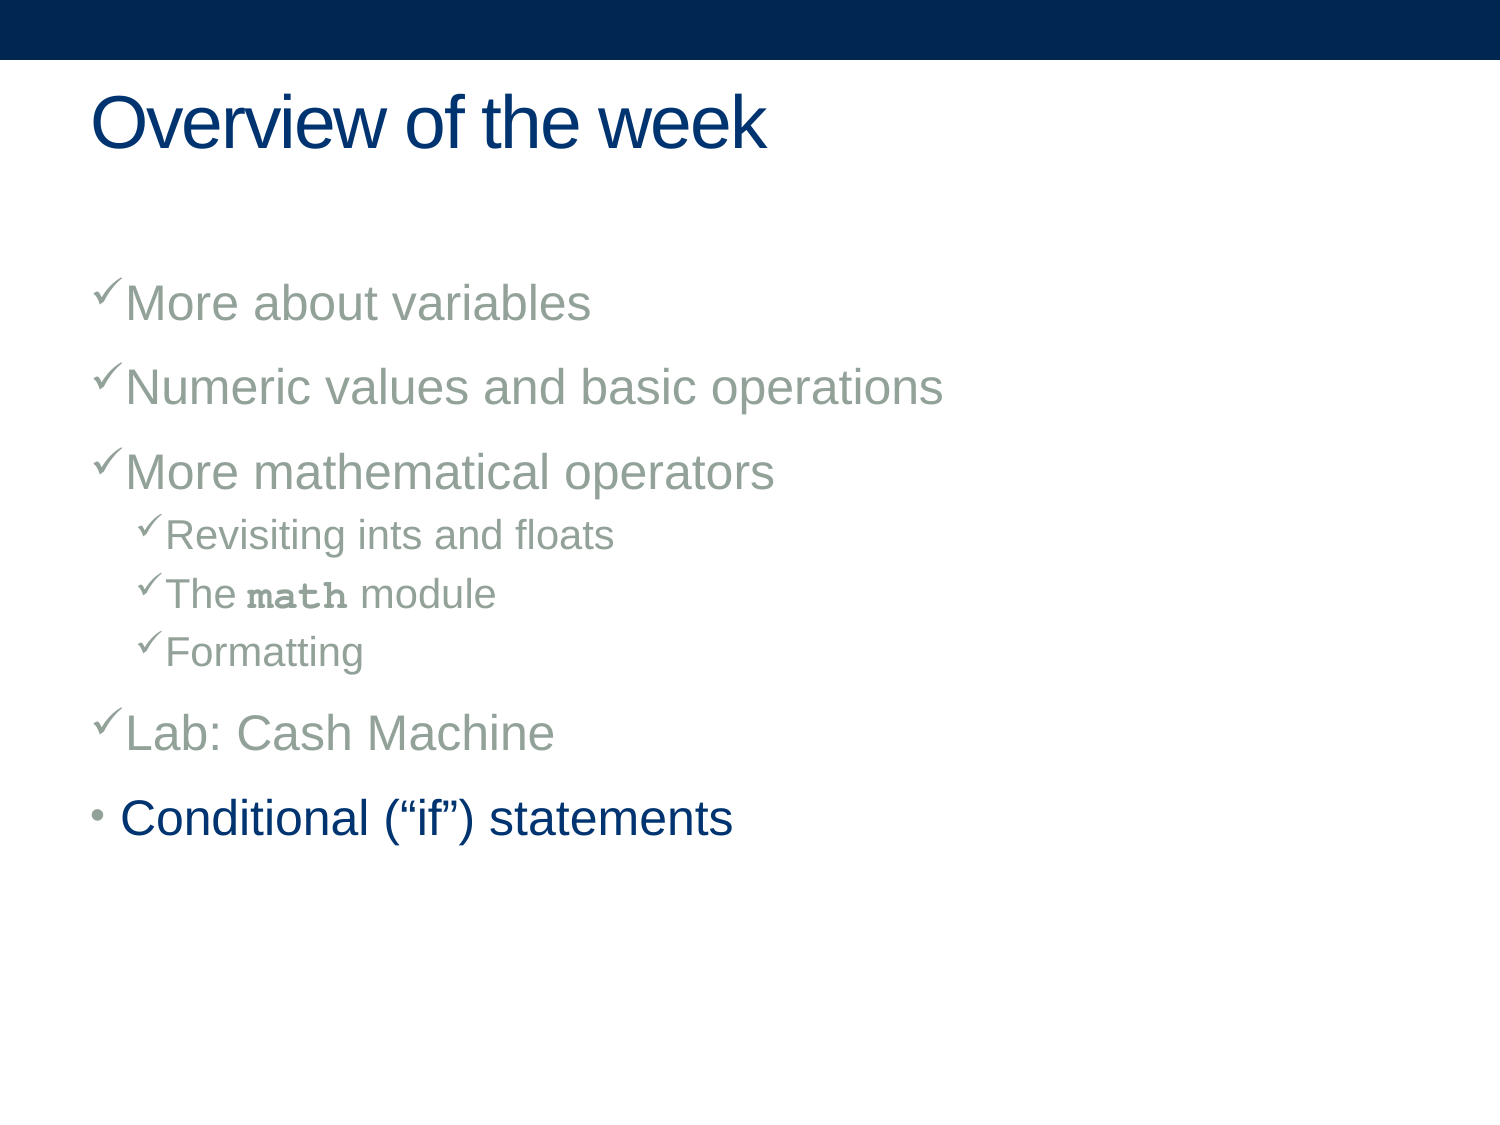

# Overview of the week
More about variables
Numeric values and basic operations
More mathematical operators
Revisiting ints and floats
The math module
Formatting
Lab: Cash Machine
Conditional (“if”) statements